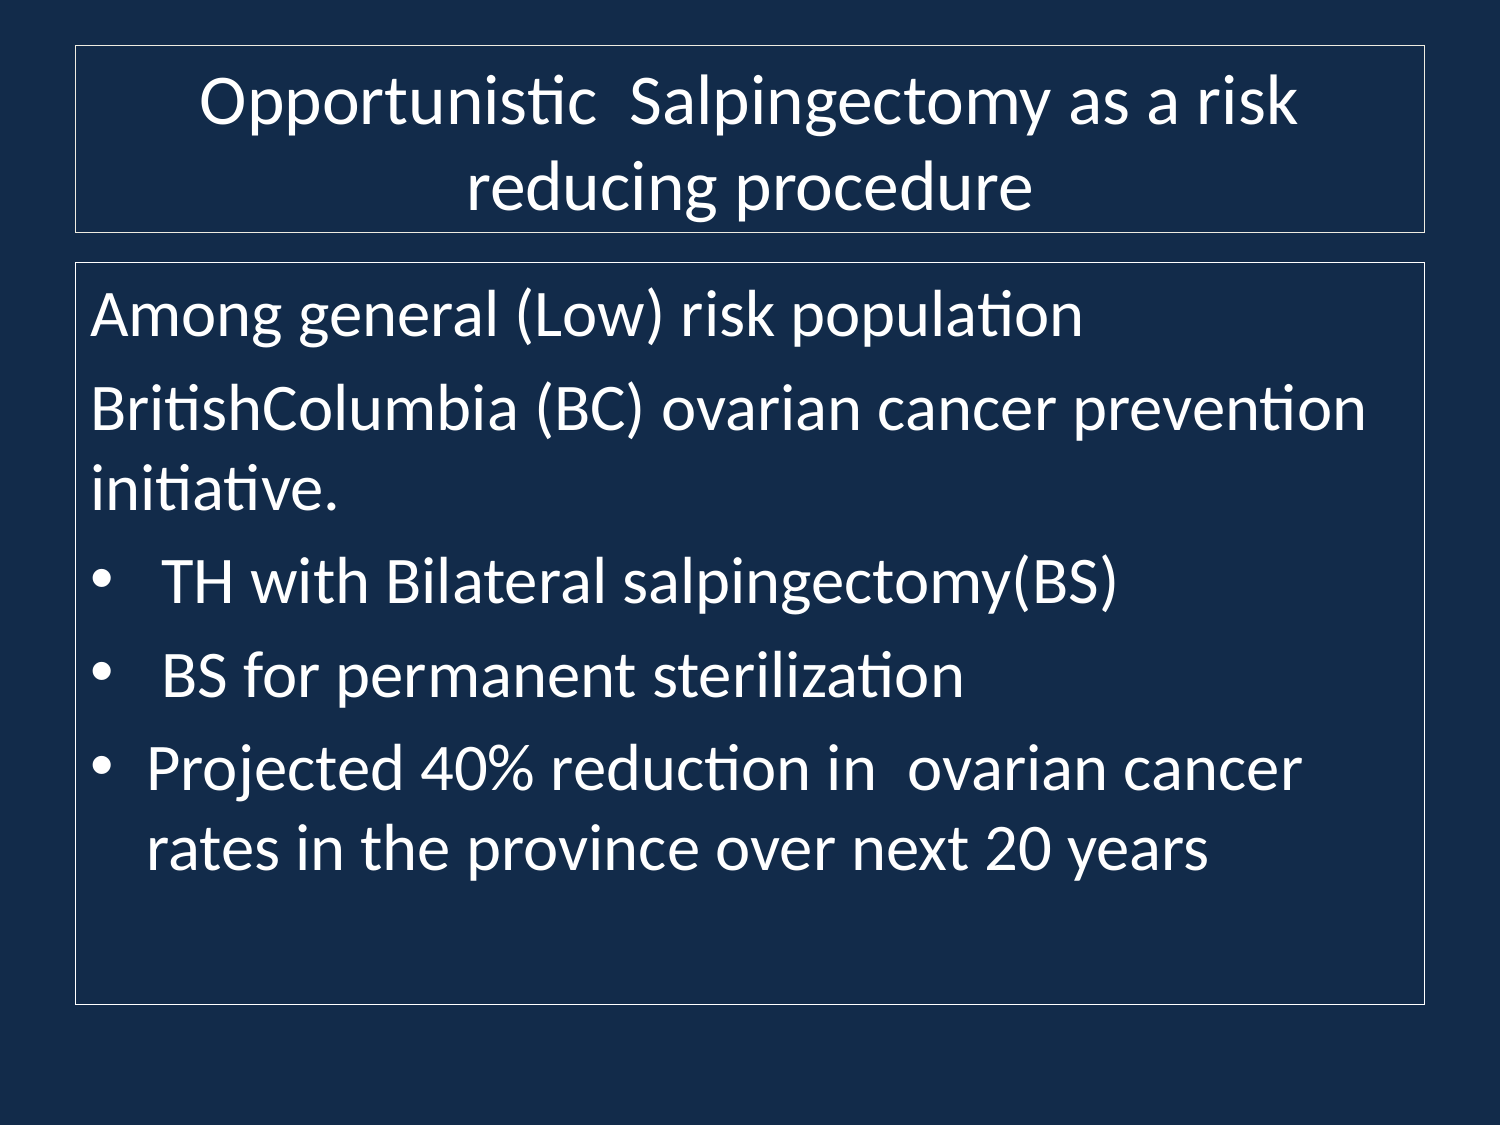

# Opportunistic  Salpingectomy as a risk reducing procedure
Among general (Low) risk population
BritishColumbia (BC) ovarian cancer prevention initiative.
 TH with Bilateral salpingectomy(BS)
 BS for permanent sterilization
Projected 40% reduction in  ovarian cancer rates in the province over next 20 years